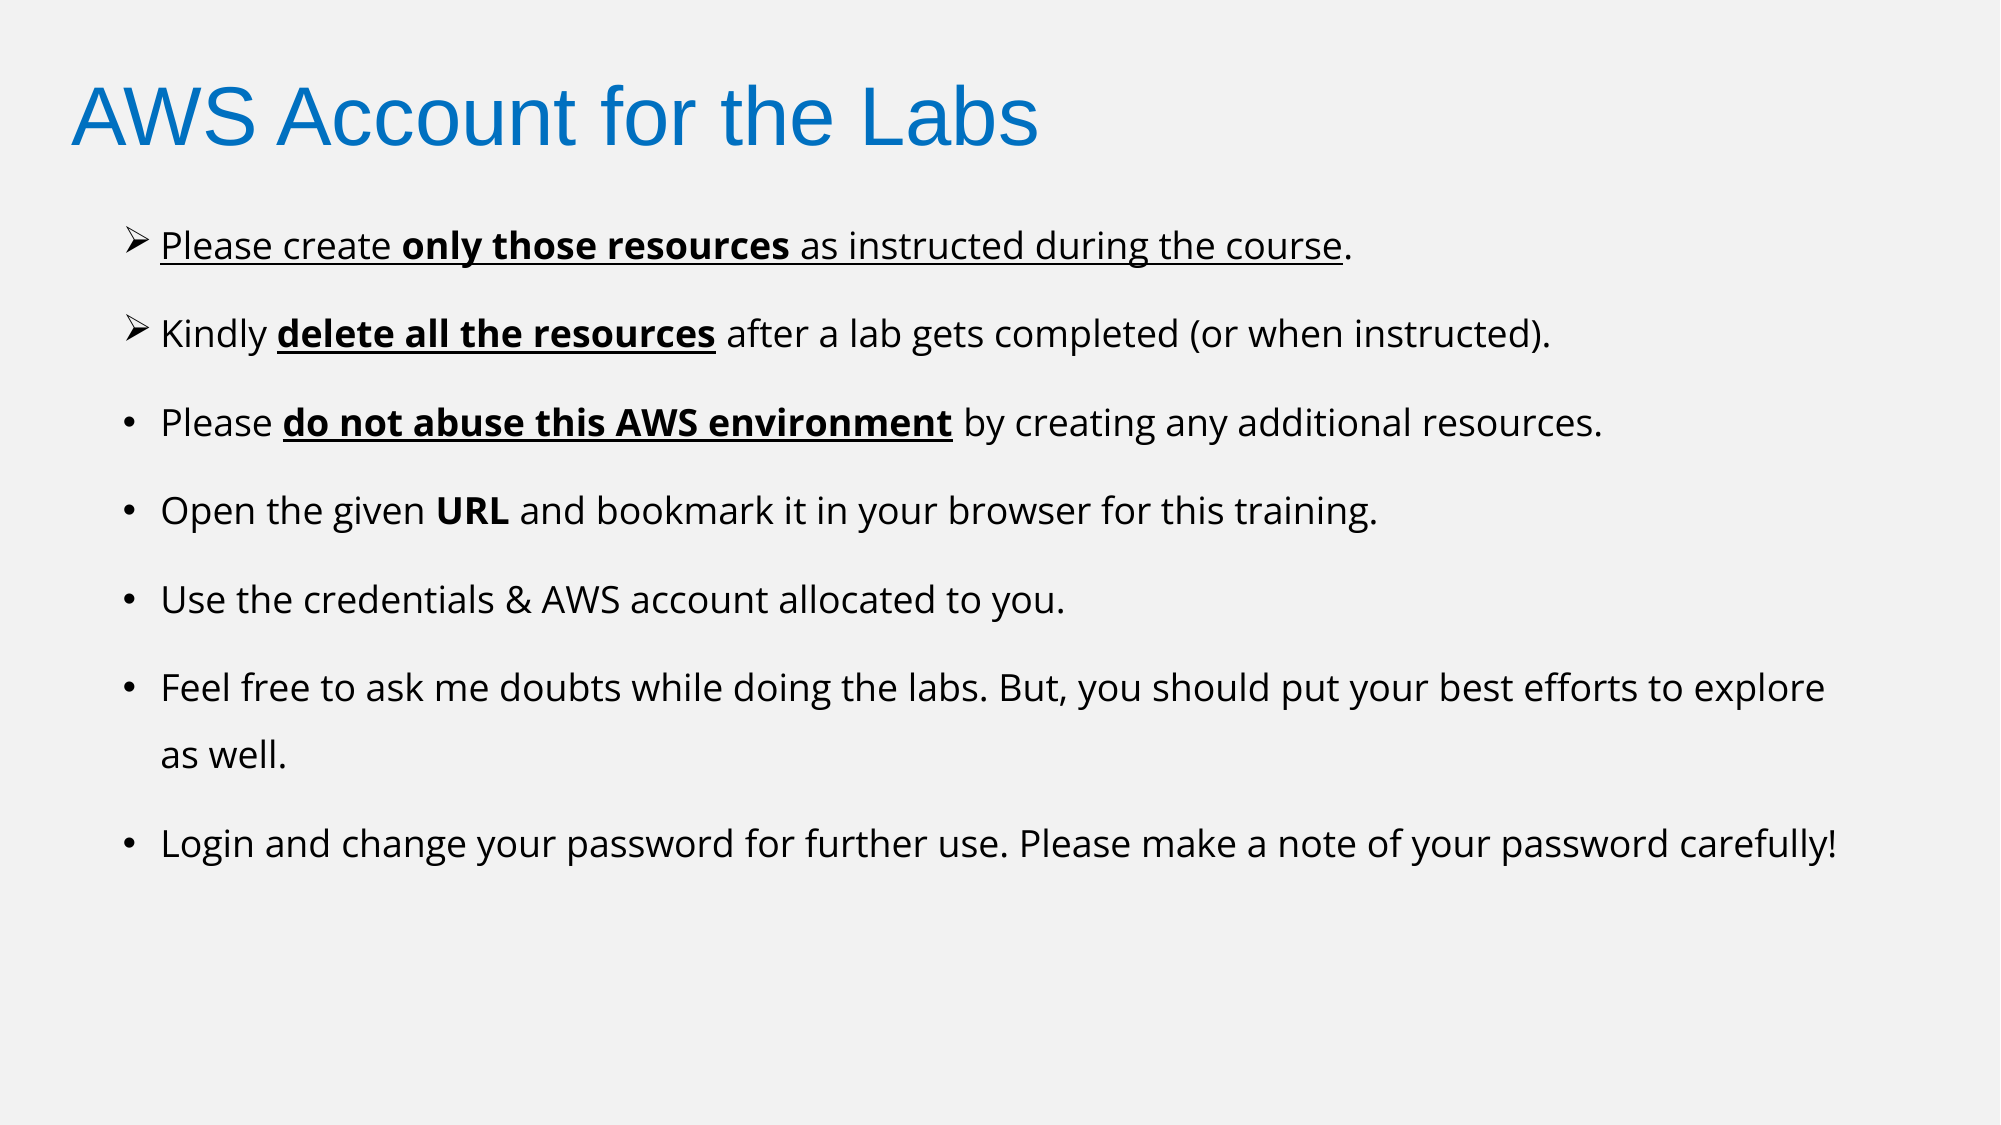

# AWS Account for the Labs
Please create only those resources as instructed during the course.
Kindly delete all the resources after a lab gets completed (or when instructed).
Please do not abuse this AWS environment by creating any additional resources.
Open the given URL and bookmark it in your browser for this training.
Use the credentials & AWS account allocated to you.
Feel free to ask me doubts while doing the labs. But, you should put your best efforts to explore as well.
Login and change your password for further use. Please make a note of your password carefully!